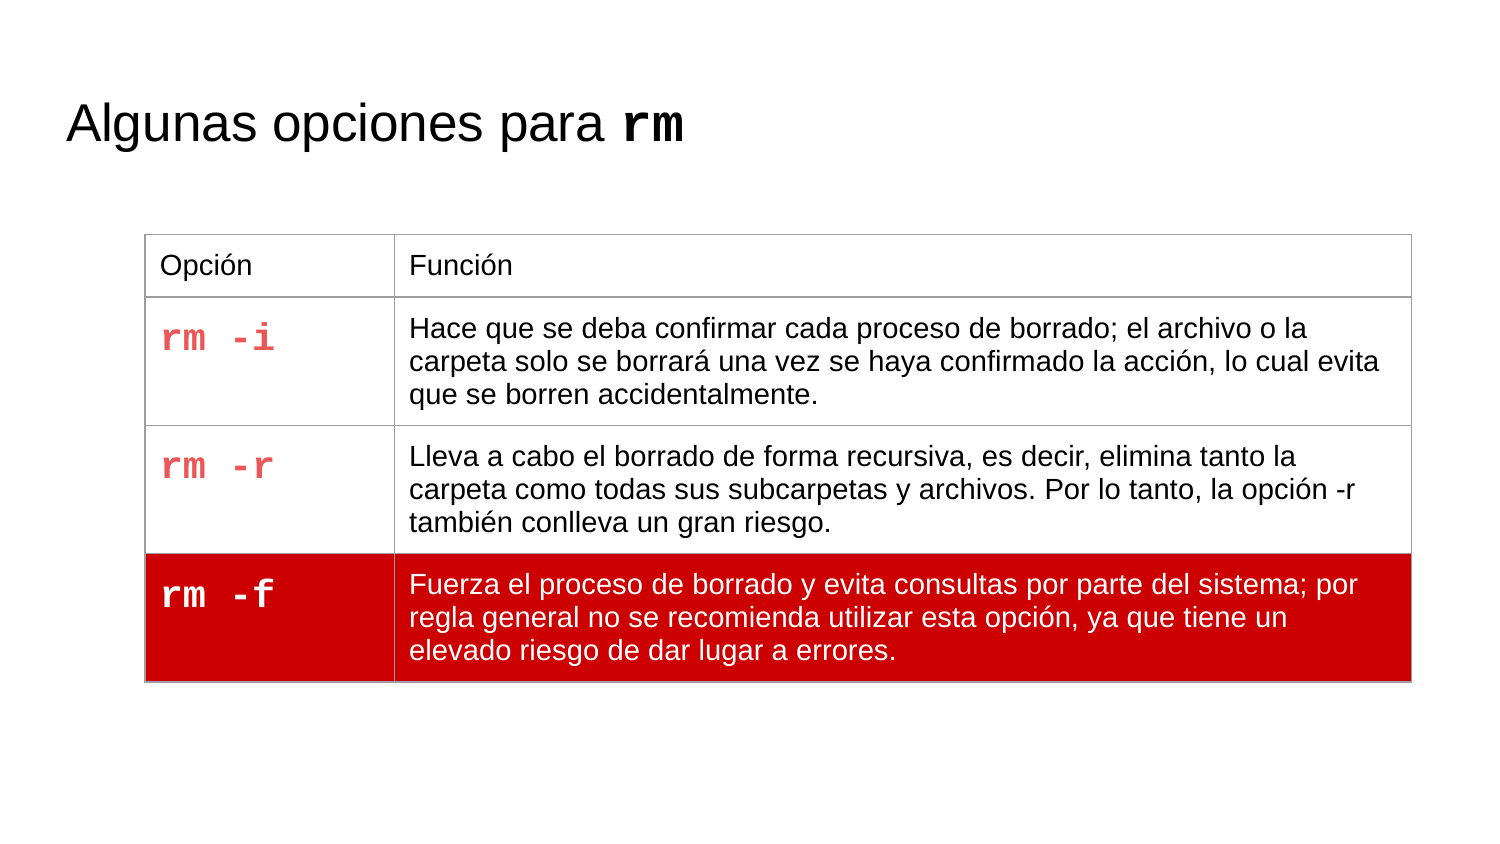

# Algunas opciones para rm
| Opción | Función |
| --- | --- |
| rm -i | Hace que se deba confirmar cada proceso de borrado; el archivo o la carpeta solo se borrará una vez se haya confirmado la acción, lo cual evita que se borren accidentalmente. |
| rm -r | Lleva a cabo el borrado de forma recursiva, es decir, elimina tanto la carpeta como todas sus subcarpetas y archivos. Por lo tanto, la opción -r también conlleva un gran riesgo. |
| rm -f | Fuerza el proceso de borrado y evita consultas por parte del sistema; por regla general no se recomienda utilizar esta opción, ya que tiene un elevado riesgo de dar lugar a errores. |